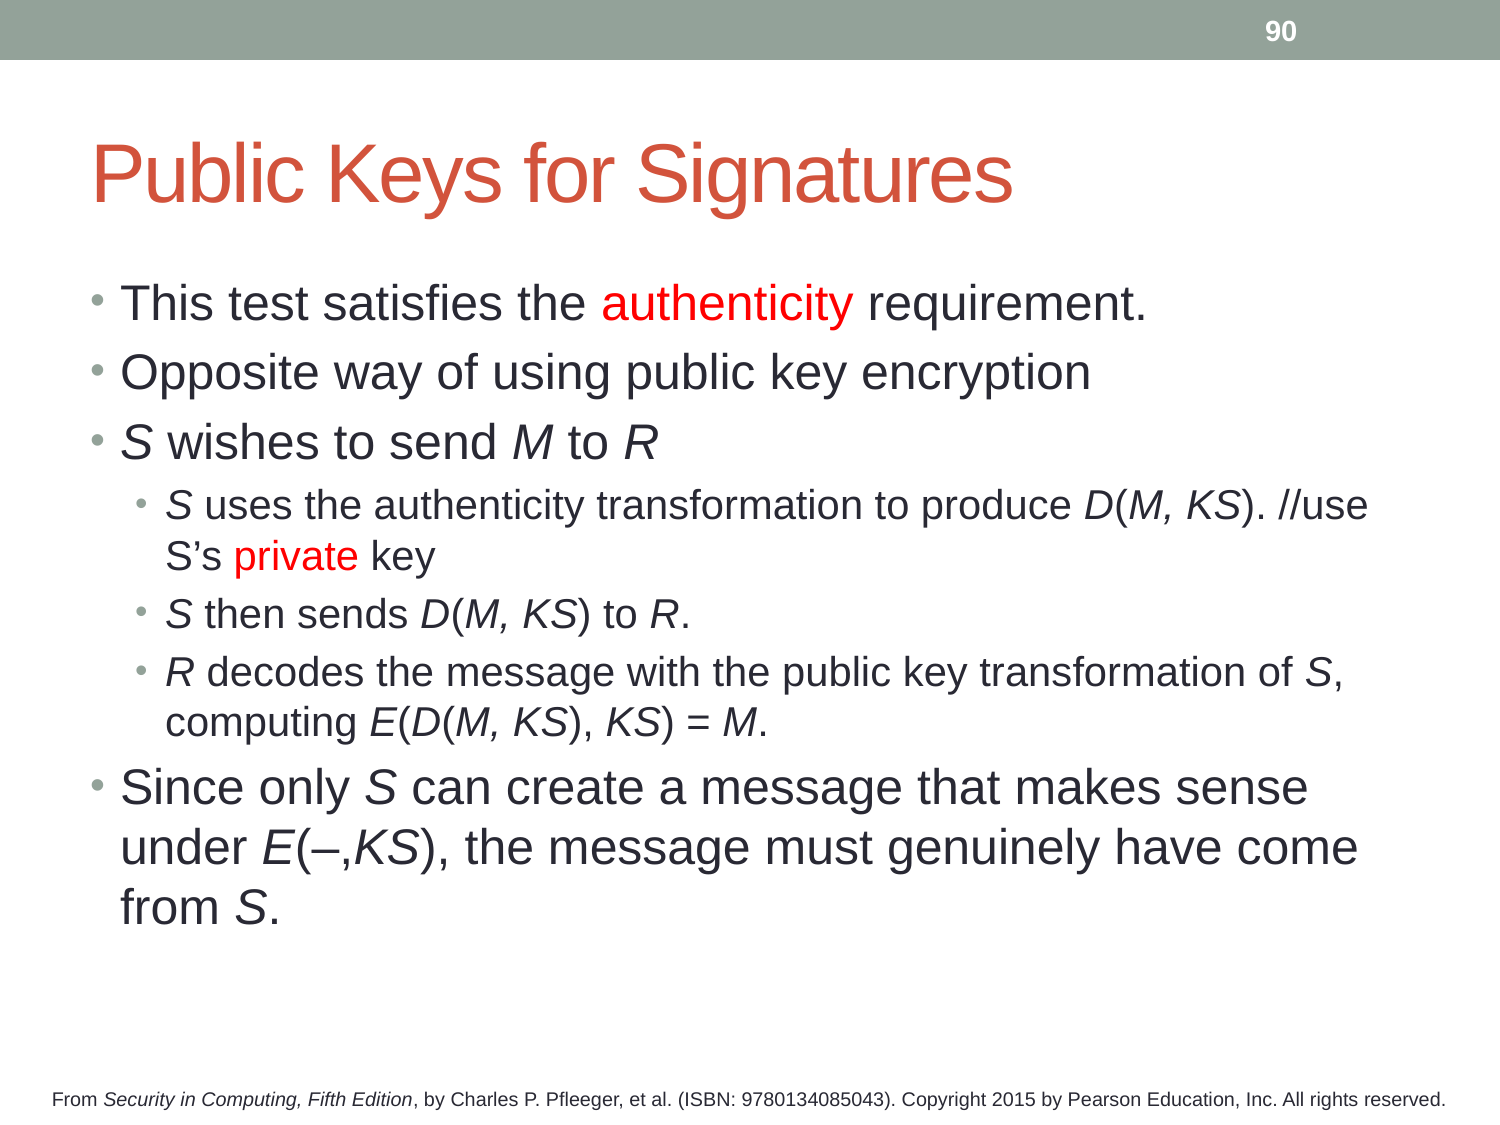

90
# Public Keys for Signatures
This test satisfies the authenticity requirement.
Opposite way of using public key encryption
S wishes to send M to R
S uses the authenticity transformation to produce D(M, KS). //use S’s private key
S then sends D(M, KS) to R.
R decodes the message with the public key transformation of S, computing E(D(M, KS), KS) = M.
Since only S can create a message that makes sense under E(–,KS), the message must genuinely have come from S.
From Security in Computing, Fifth Edition, by Charles P. Pfleeger, et al. (ISBN: 9780134085043). Copyright 2015 by Pearson Education, Inc. All rights reserved.